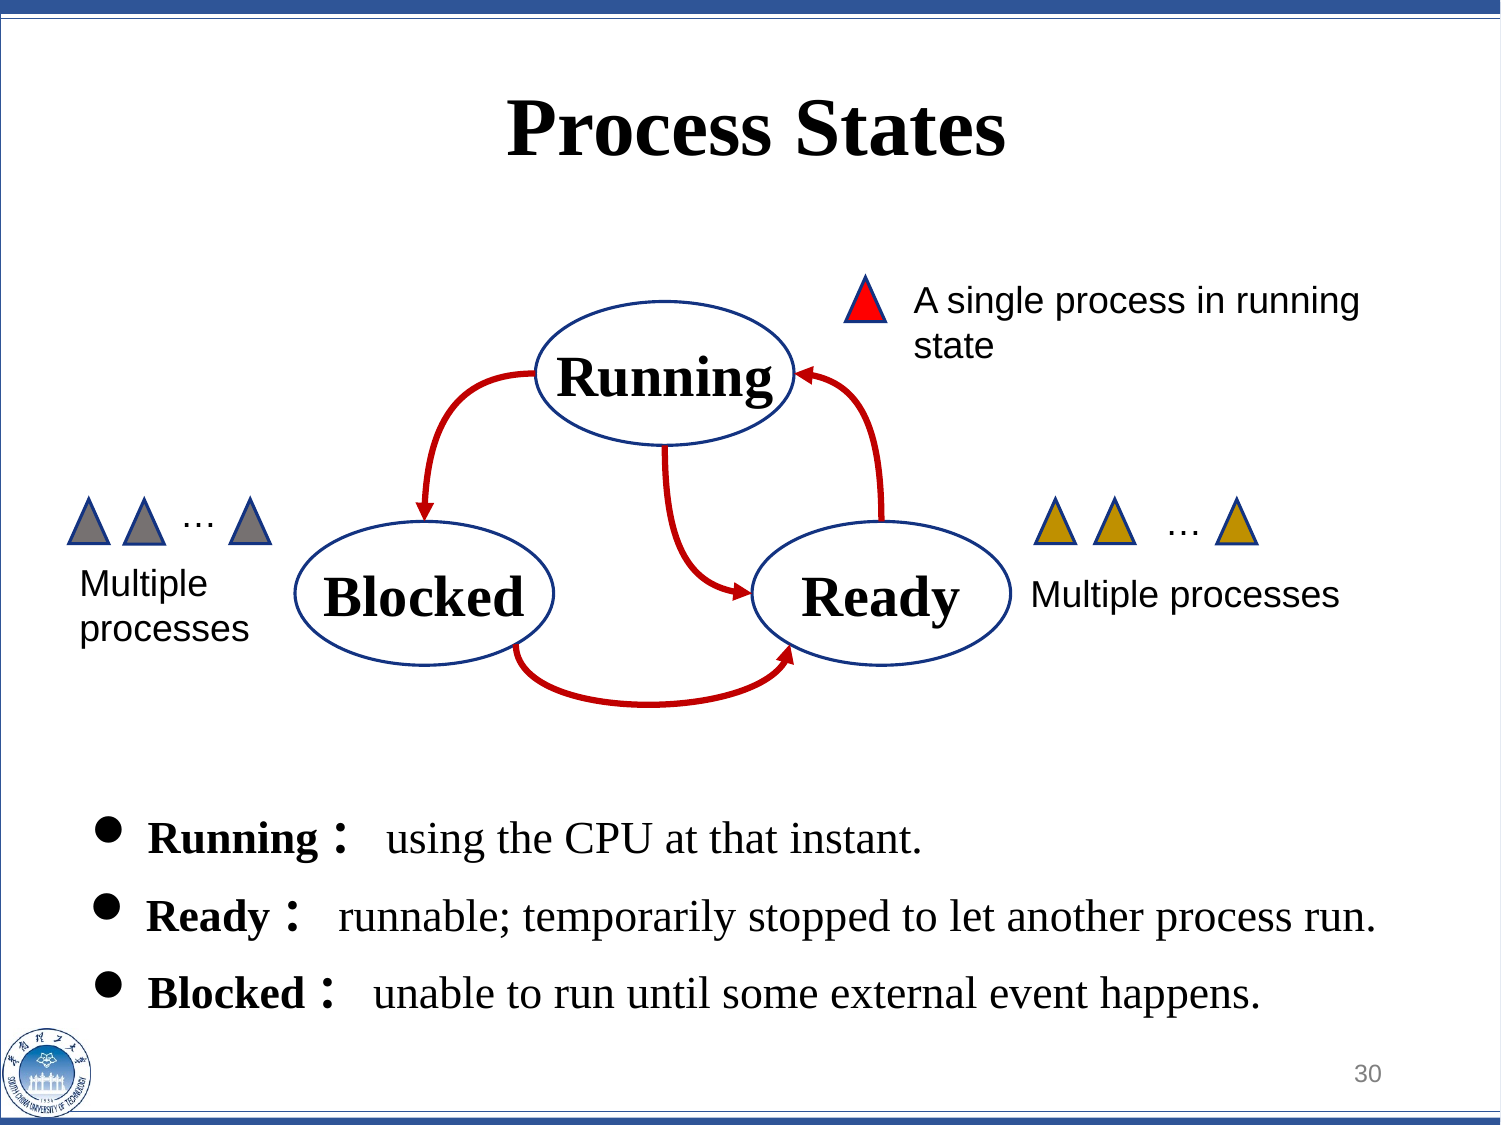

Process States
A single process in running state

Running
…
…

Blocked
Ready
Multiple processes
Multiple processes
Running：using the CPU at that instant.
Ready：runnable; temporarily stopped to let another process run.
Blocked：unable to run until some external event happens.
30